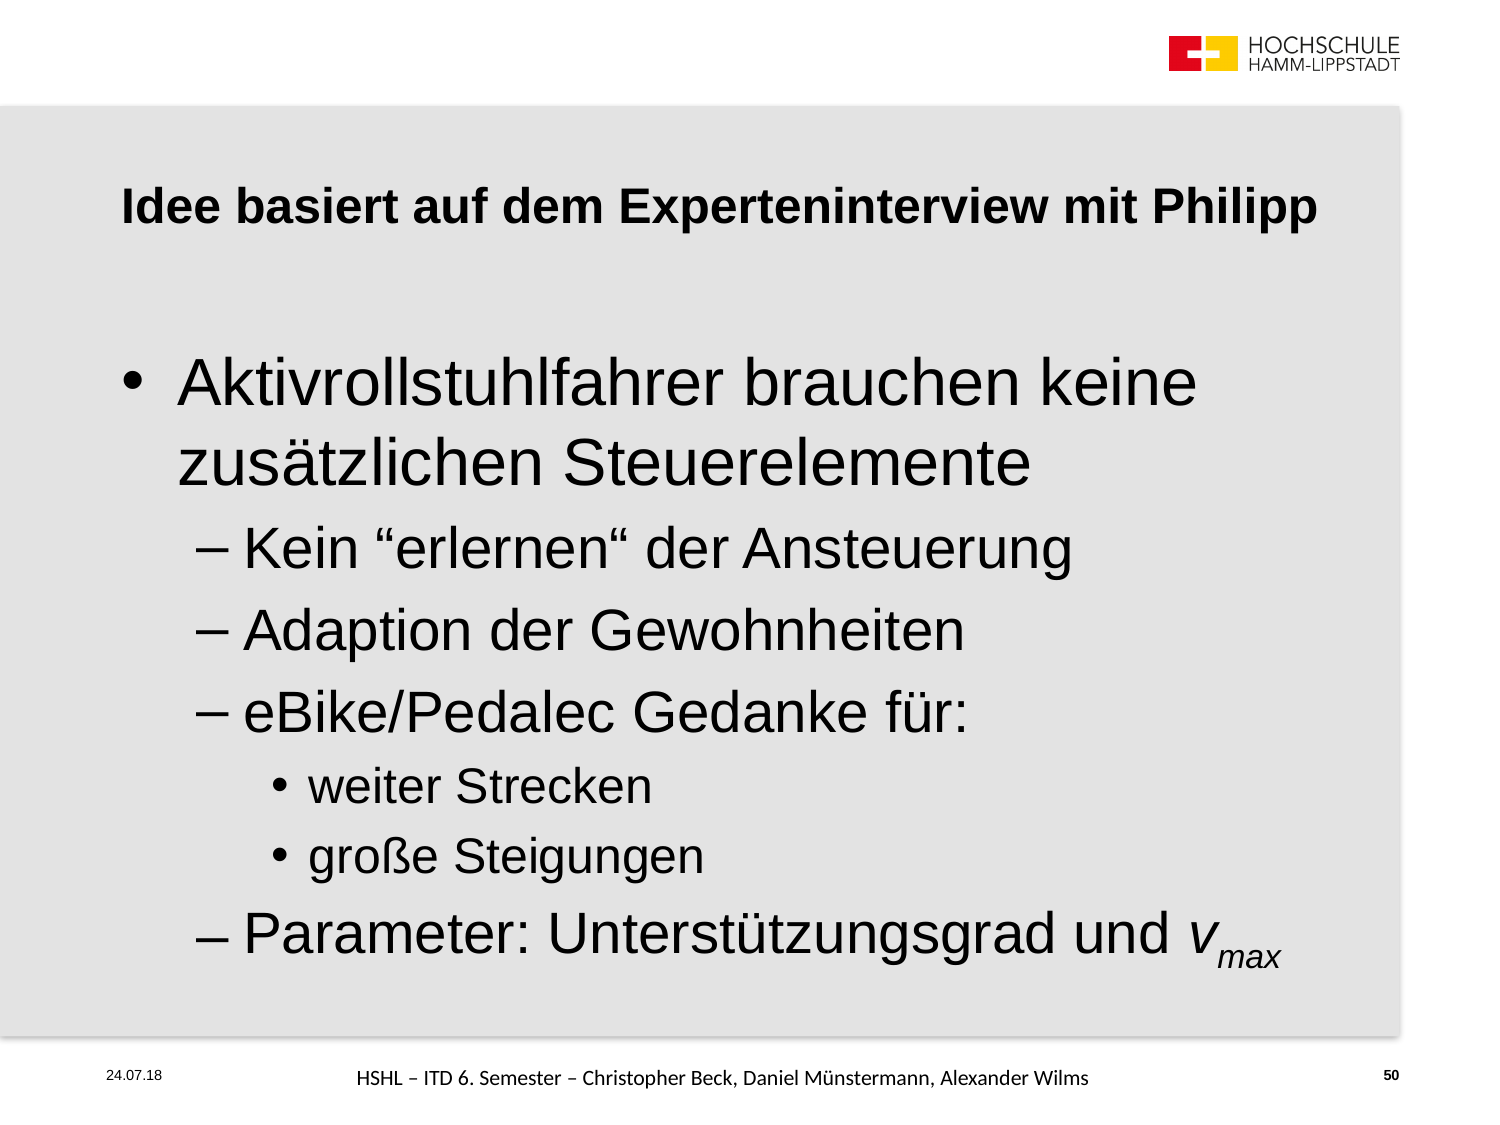

Idee basiert auf dem Experteninterview mit Philipp
Aktivrollstuhlfahrer brauchen keine zusätzlichen Steuerelemente
Kein “erlernen“ der Ansteuerung
Adaption der Gewohnheiten
eBike/Pedalec Gedanke für:
weiter Strecken
große Steigungen
Parameter: Unterstützungsgrad und vmax
HSHL – ITD 6. Semester – Christopher Beck, Daniel Münstermann, Alexander Wilms
24.07.18
50